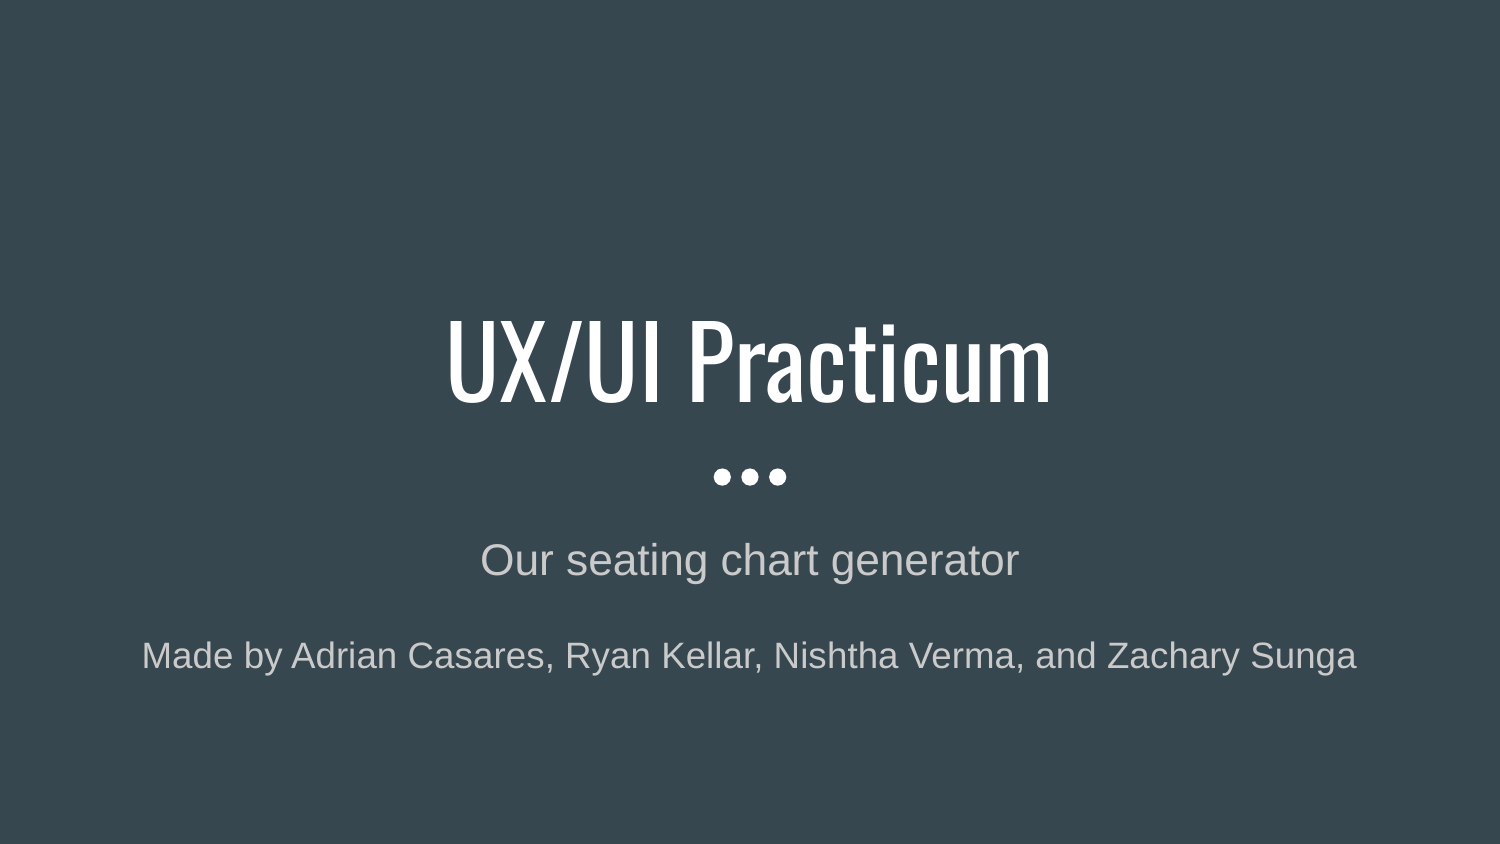

# UX/UI Practicum
Our seating chart generator

Made by Adrian Casares, Ryan Kellar, Nishtha Verma, and Zachary Sunga